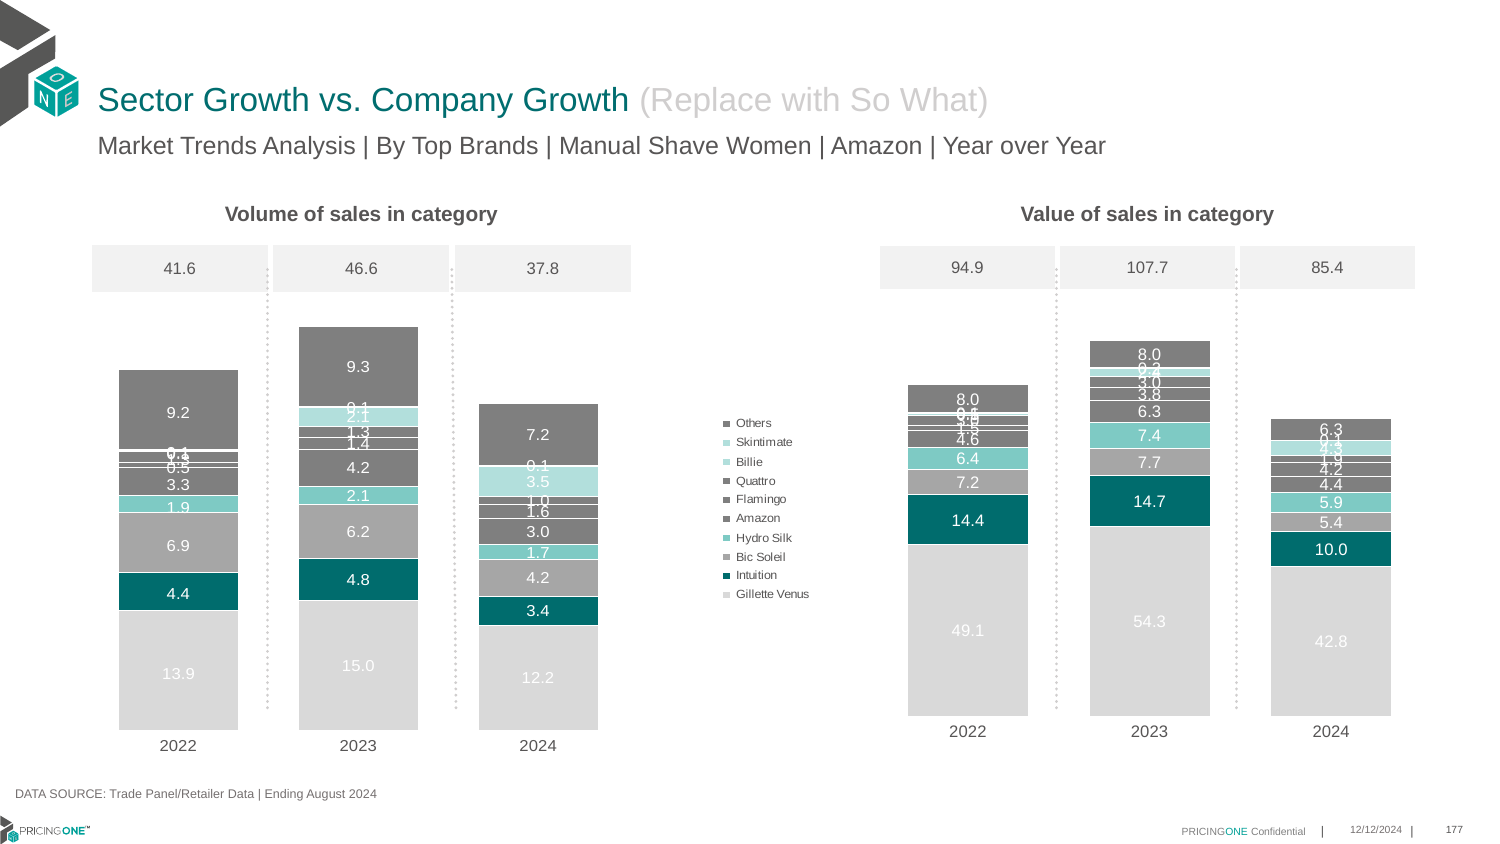

# Sector Growth vs. Company Growth (Replace with So What)
Market Trends Analysis | By Top Brands | Manual Shave Women | Amazon | Year over Year
| Value of sales in category |  |  |
| --- | --- | --- |
| 94.9 | 107.7 | 85.4 |
| Volume of sales in category |  |  |
| --- | --- | --- |
| 41.6 | 46.6 | 37.8 |

### Chart

| Category | Gillette Venus | Intuition | Bic Soleil | Hydro Silk | Amazon | Flamingo | Quattro | Billie | Skintimate | Others |
|---|---|---|---|---|---|---|---|---|---|---|
| 2022 | 49.079462 | 14.40953 | 7.168002 | 6.42169 | 4.640022 | 1.523105 | 3.019858 | 0.475216 | 0.12951 | 8.02772 |
| 2023 | 54.313563 | 14.661848 | 7.705587 | 7.411258 | 6.308301 | 3.840207 | 2.984599 | 2.380106 | 0.162027 | 7.973764 |
| 2024 | 42.836033 | 10.027616 | 5.41356 | 5.900541 | 4.43677 | 4.155933 | 1.88334 | 4.311343 | 0.111554 | 6.334732 |

### Chart

| Category | Gillette Venus | Intuition | Bic Soleil | Hydro Silk | Amazon | Flamingo | Quattro | Billie | Skintimate | Others |
|---|---|---|---|---|---|---|---|---|---|---|
| 2022 | 13.911722 | 4.392061 | 6.864976 | 1.901223 | 3.335685 | 0.492276 | 1.343758 | 0.104134 | 0.087286 | 9.165385 |
| 2023 | 15.039761 | 4.81451 | 6.213353 | 2.109487 | 4.221758 | 1.399051 | 1.308132 | 2.131556 | 0.123719 | 9.252824 |
| 2024 | 12.165168 | 3.358273 | 4.166164 | 1.733146 | 3.041838 | 1.581818 | 0.97076 | 3.486973 | 0.070745 | 7.182228 |
DATA SOURCE: Trade Panel/Retailer Data | Ending August 2024

12/12/2024
177